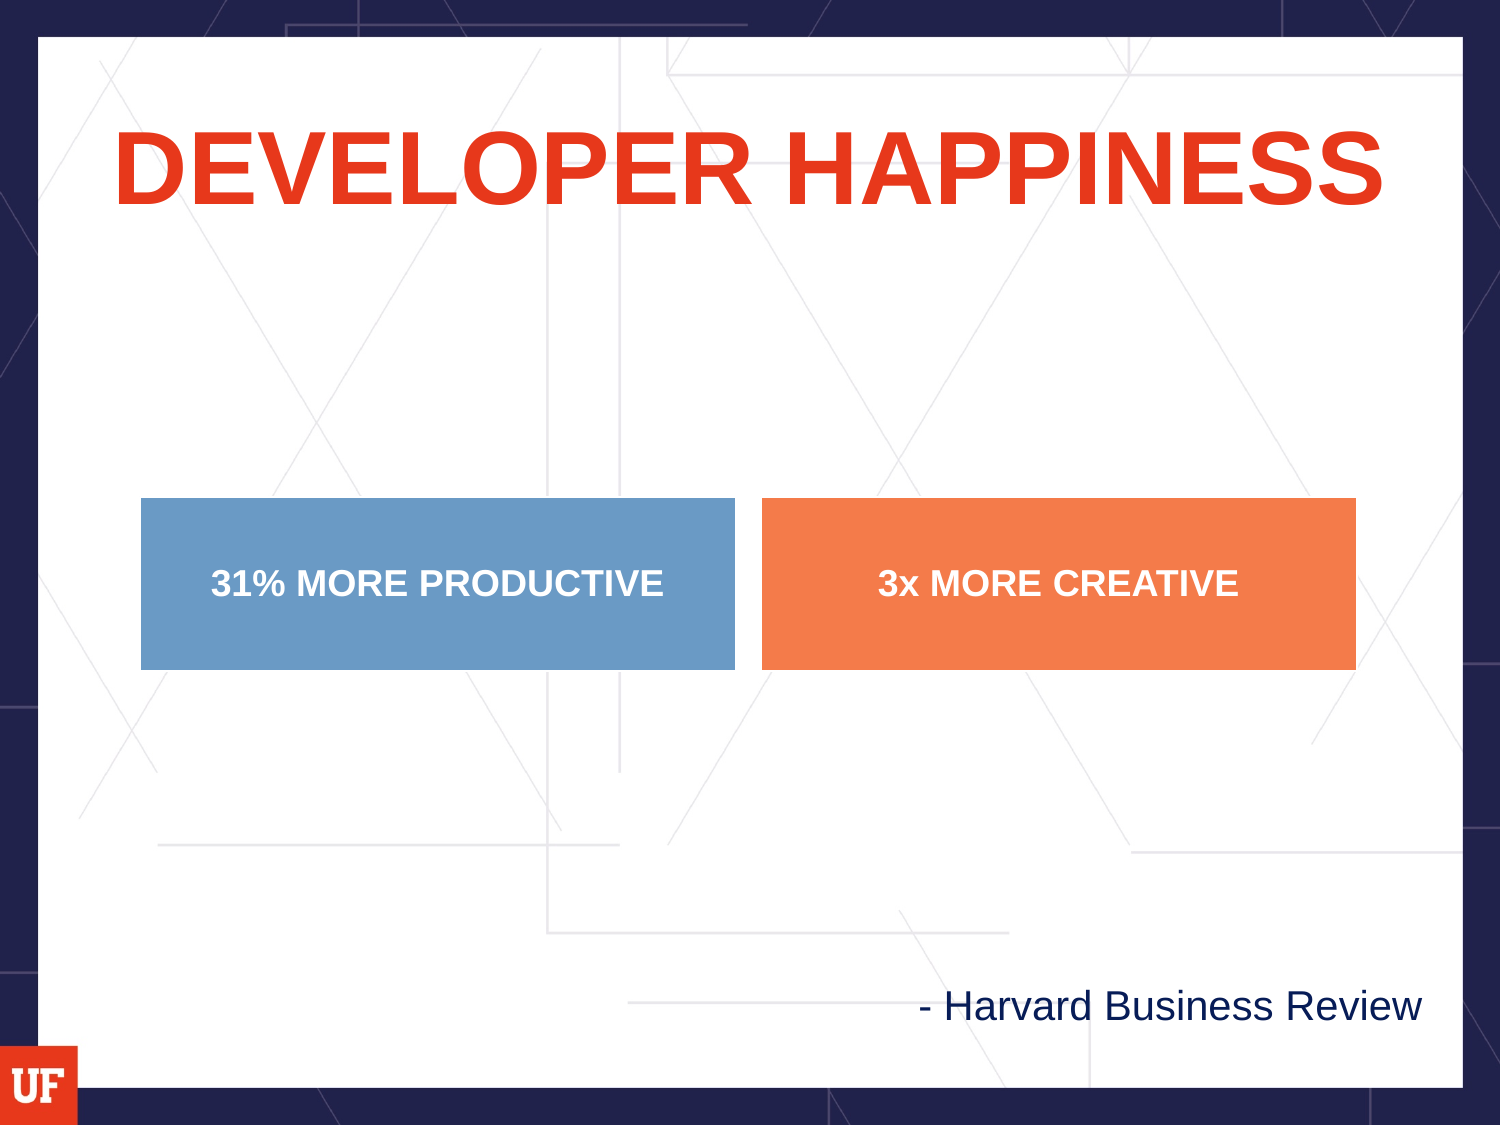

# DEVELOPER HAPPINESS

31% MORE PRODUCTIVE

3x MORE CREATIVE
- Harvard Business Review